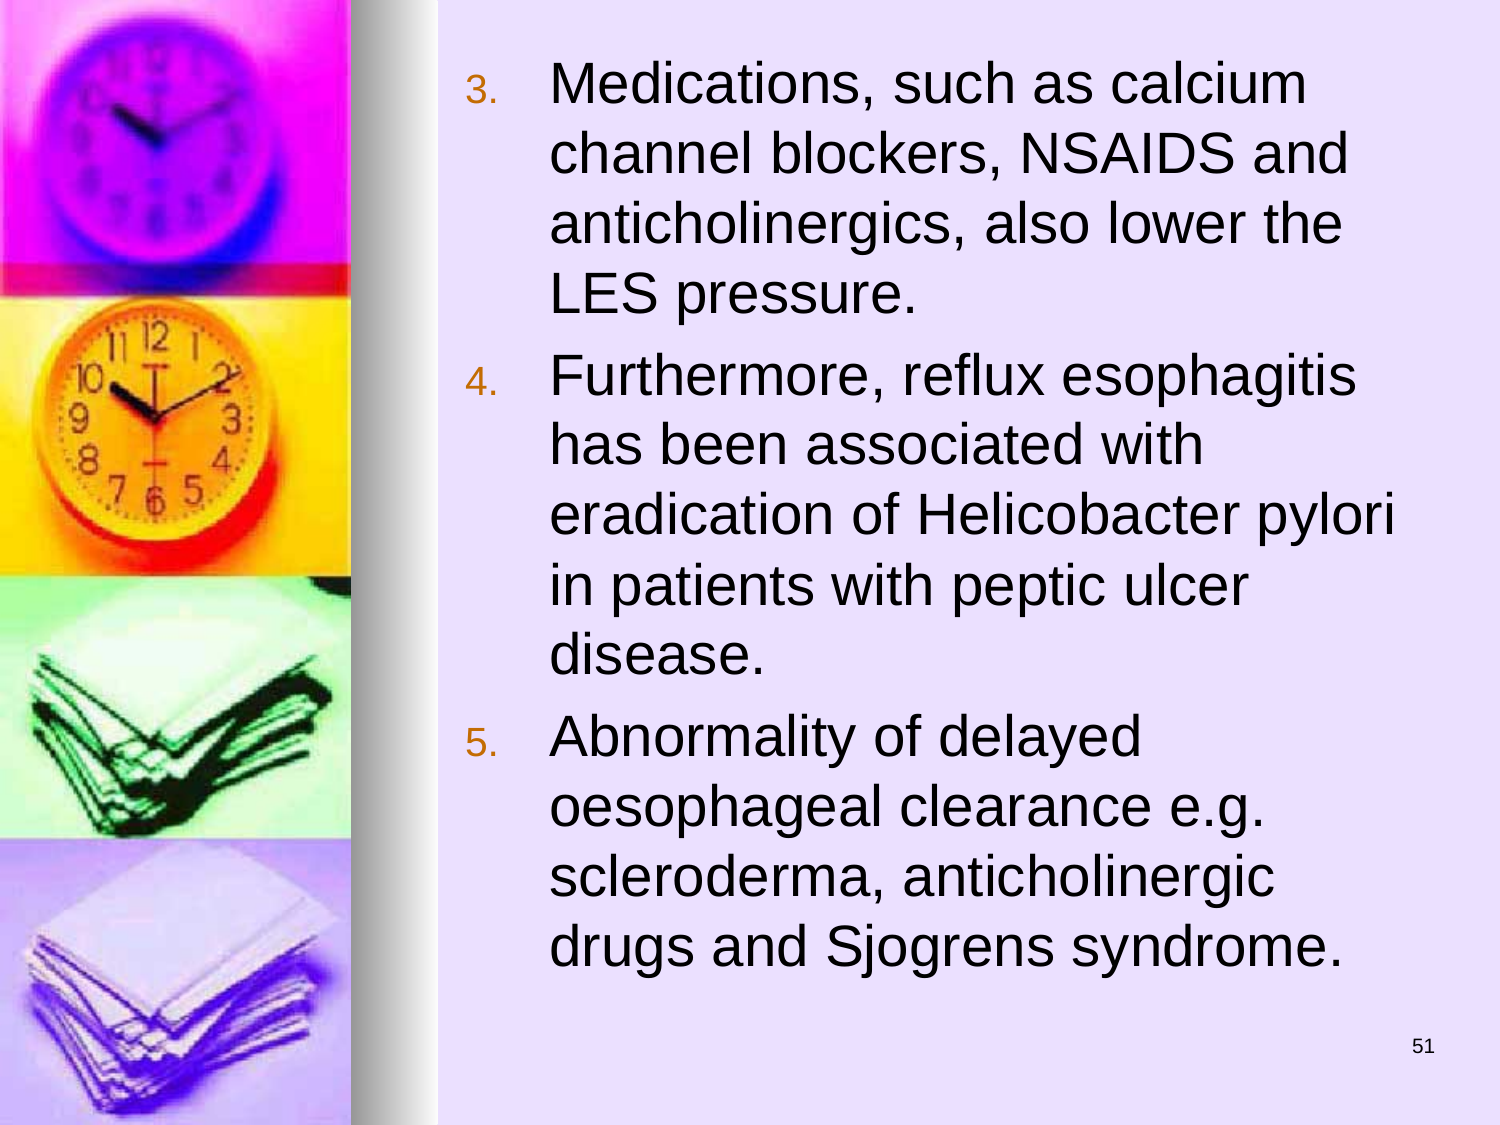

Medications, such as calcium channel blockers, NSAIDS and anticholinergics, also lower the LES pressure.
Furthermore, reflux esophagitis has been associated with eradication of Helicobacter pylori in patients with peptic ulcer disease.
Abnormality of delayed oesophageal clearance e.g. scleroderma, anticholinergic drugs and Sjogrens syndrome.

51